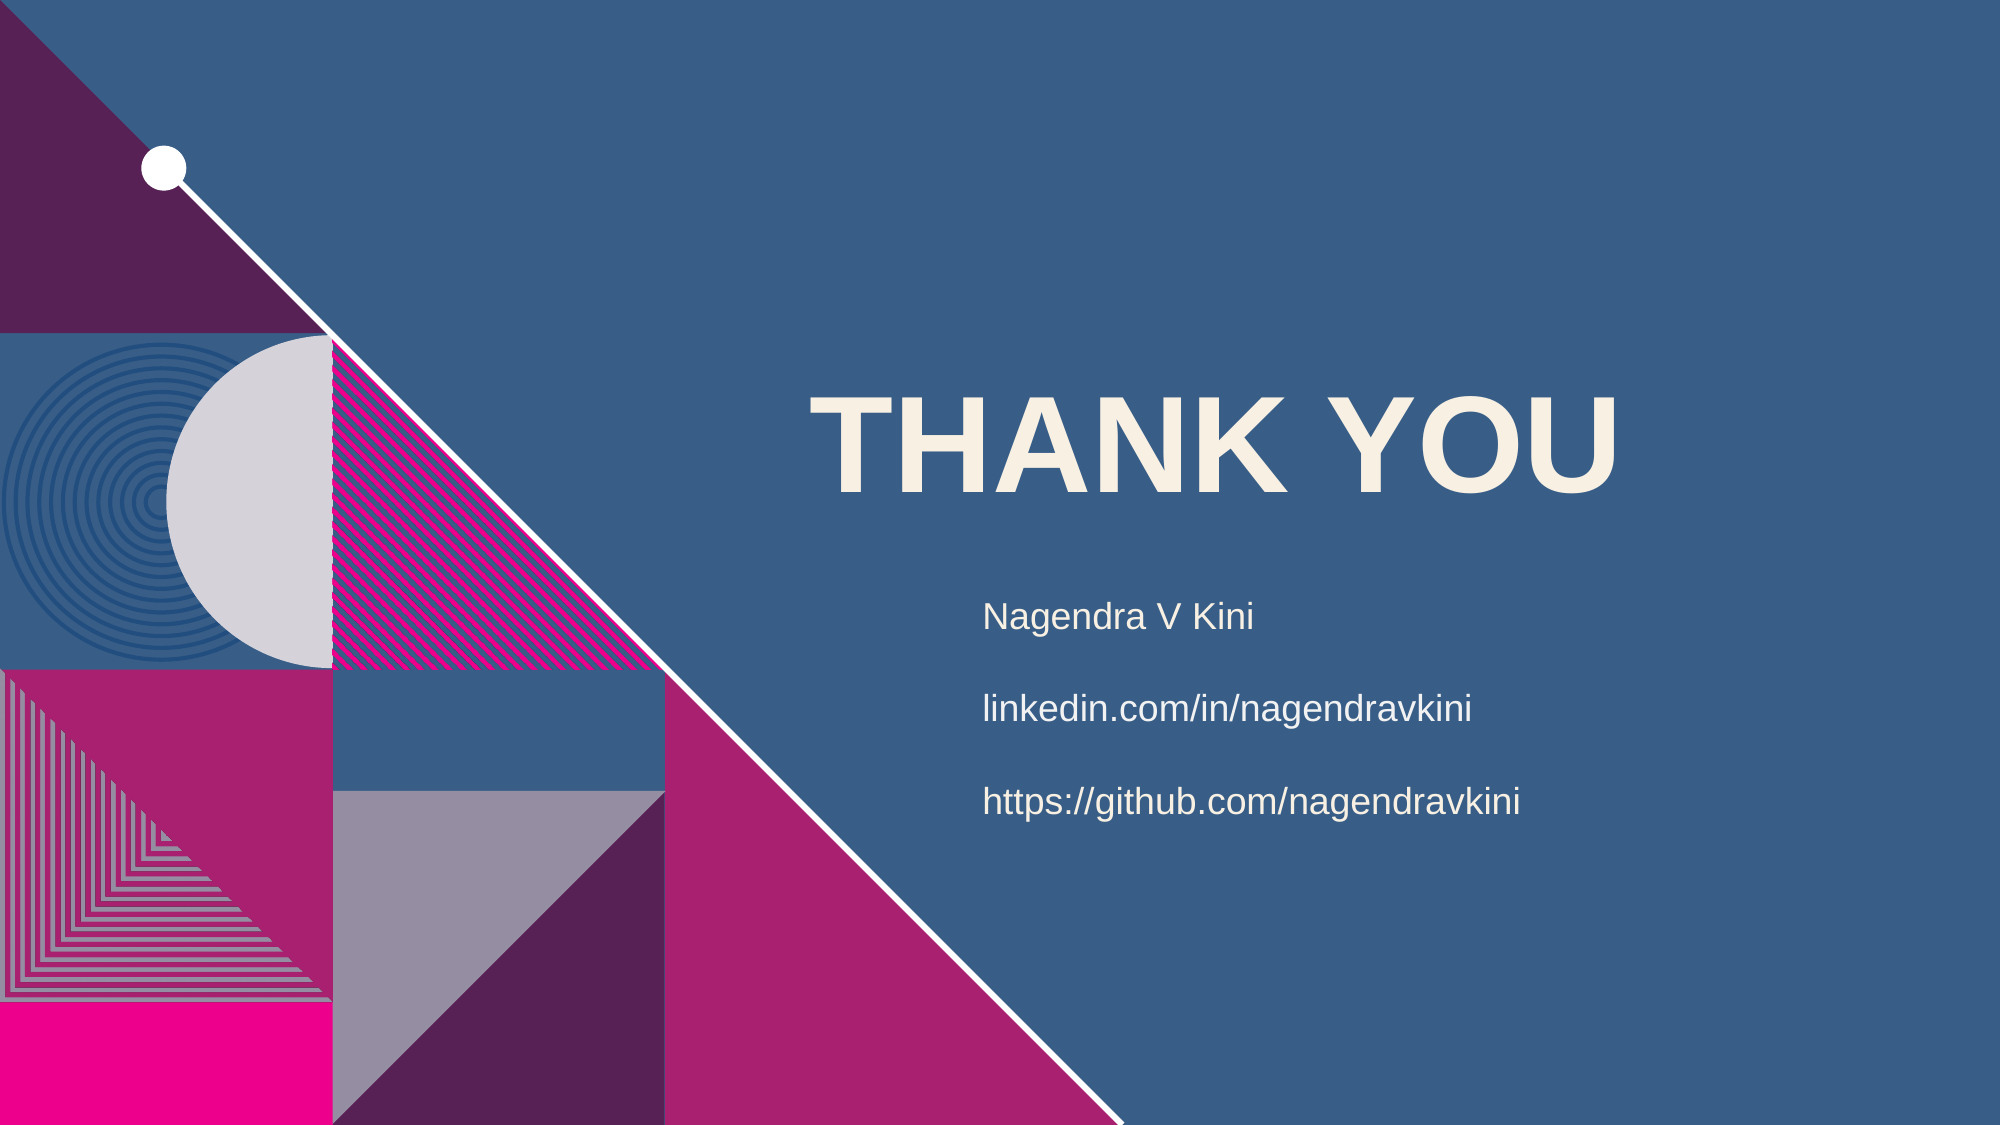

# THANK YOU
Nagendra V Kini
linkedin.com/in/nagendravkini
https://github.com/nagendravkini